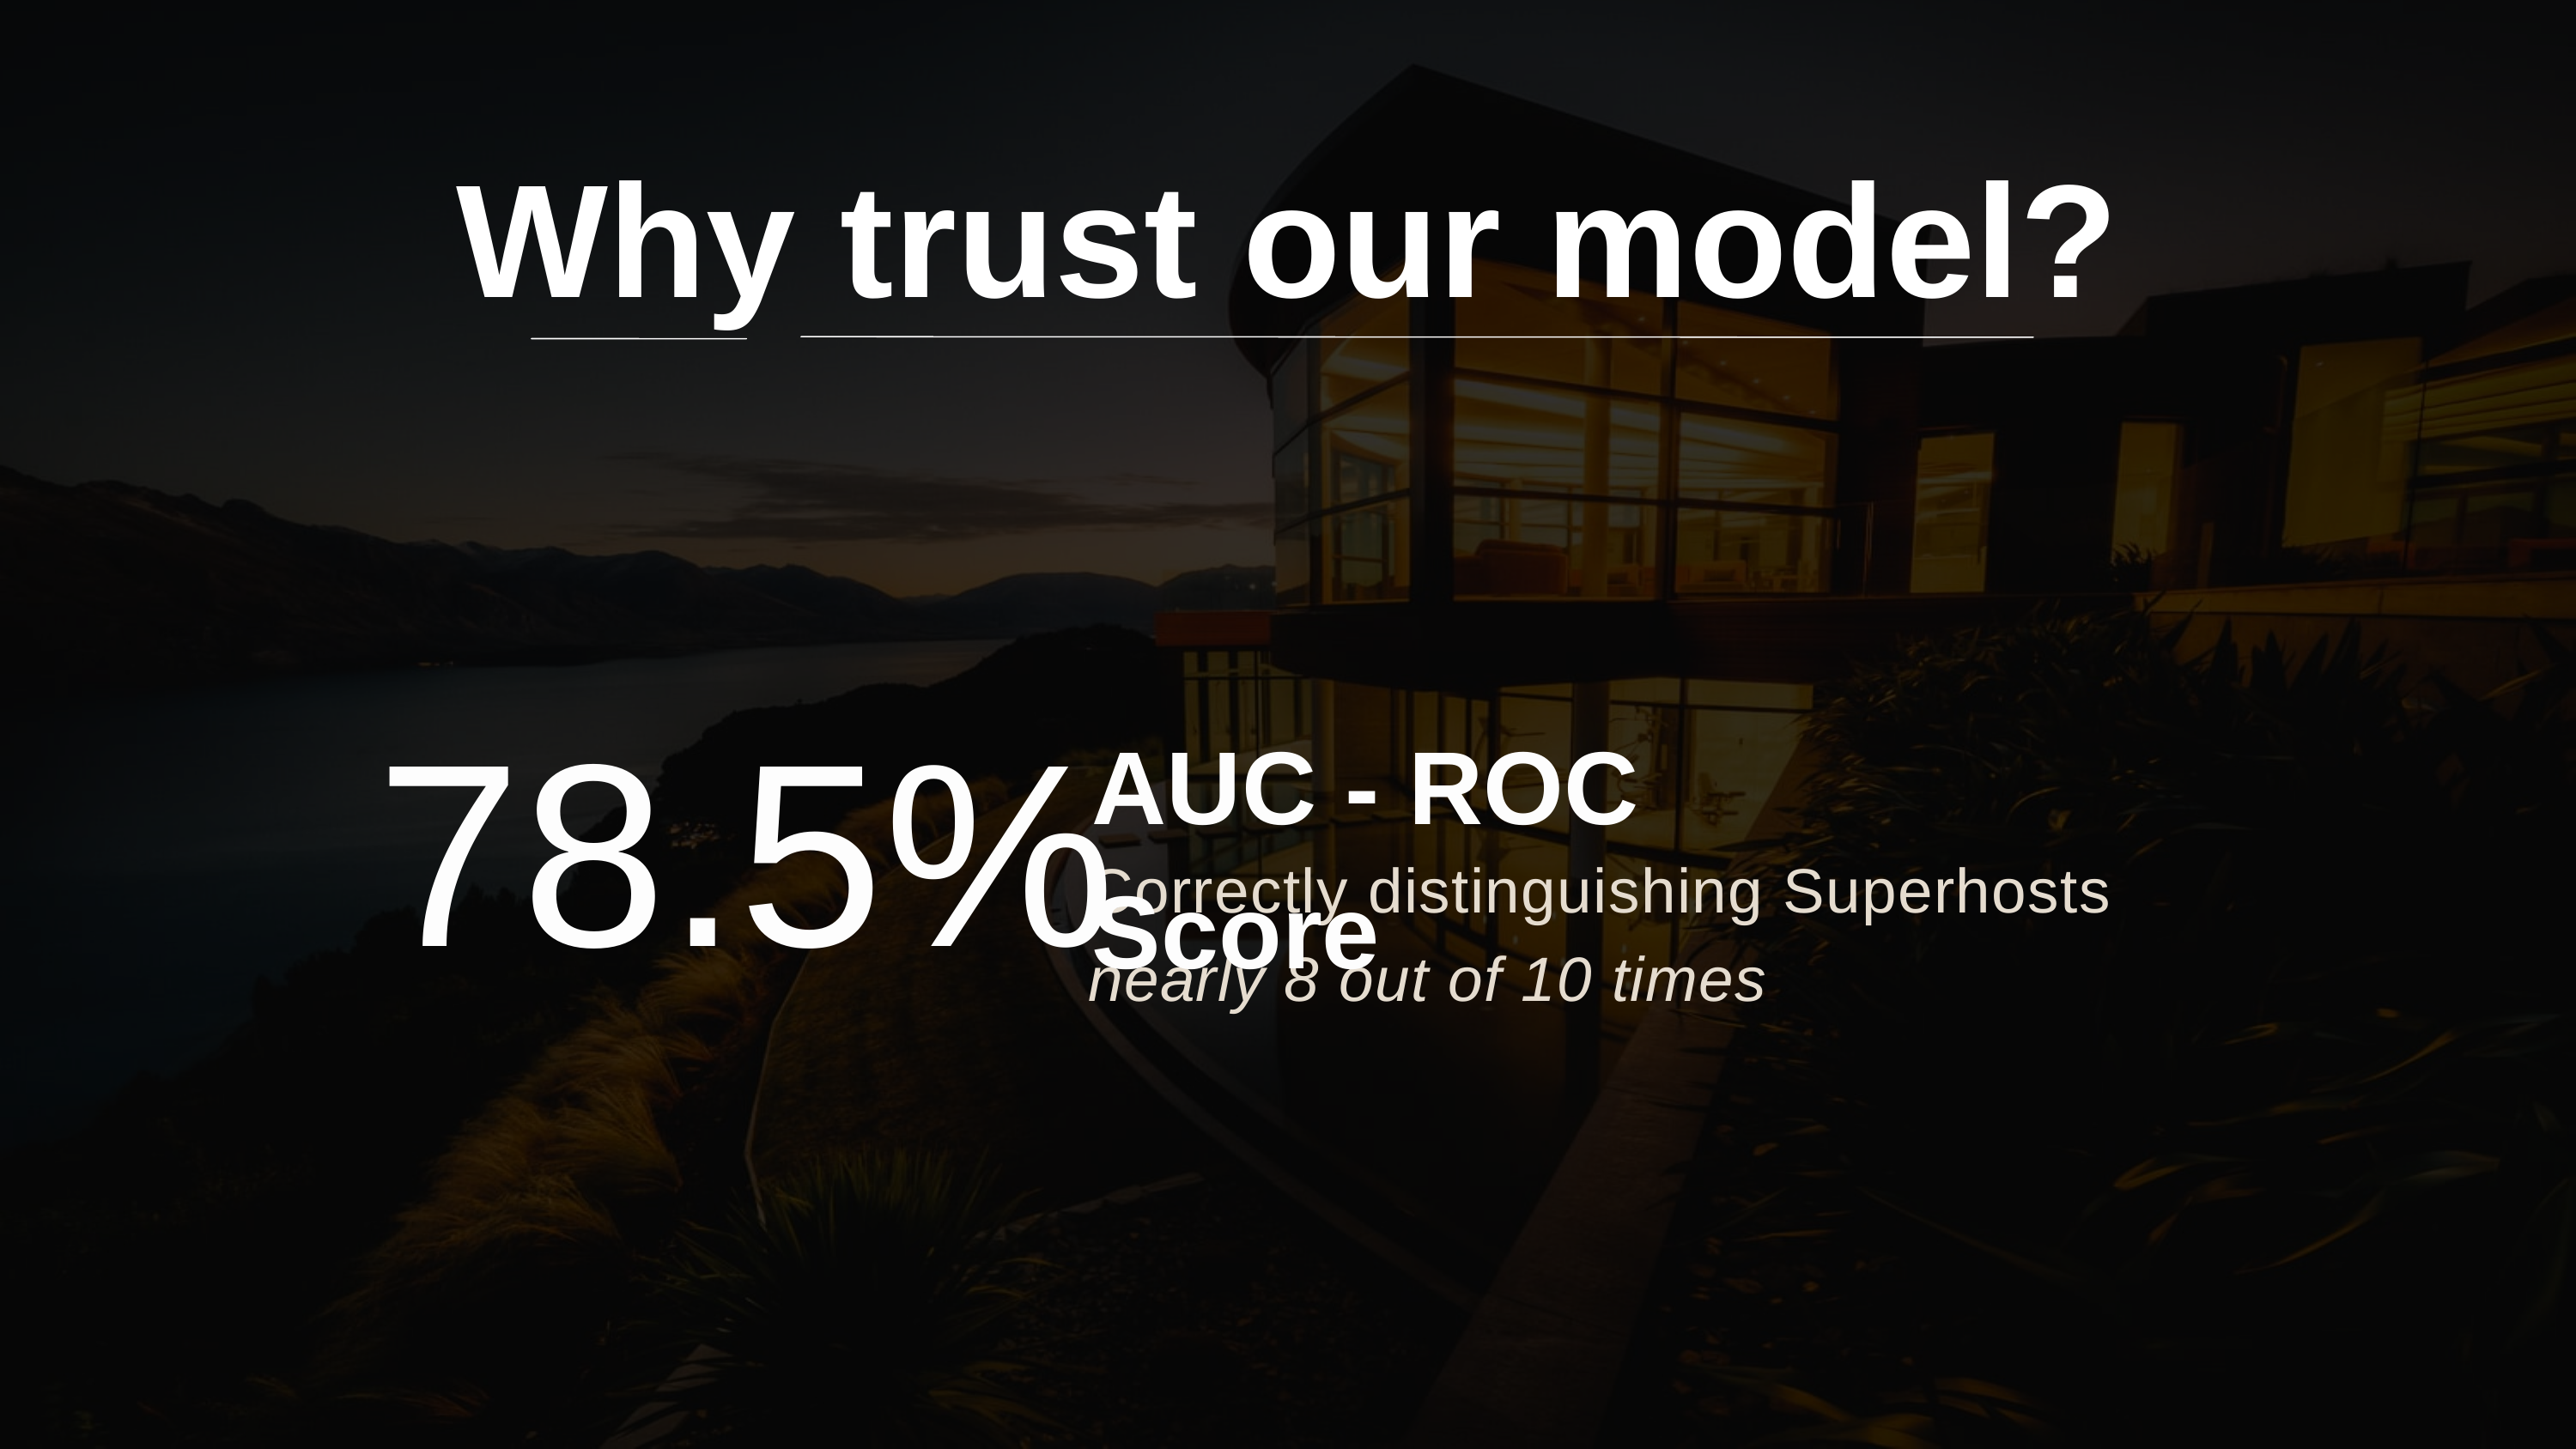

Why trust our model?

AUC - ROC Score
78.5%
Correctly distinguishing Superhosts nearly 8 out of 10 times